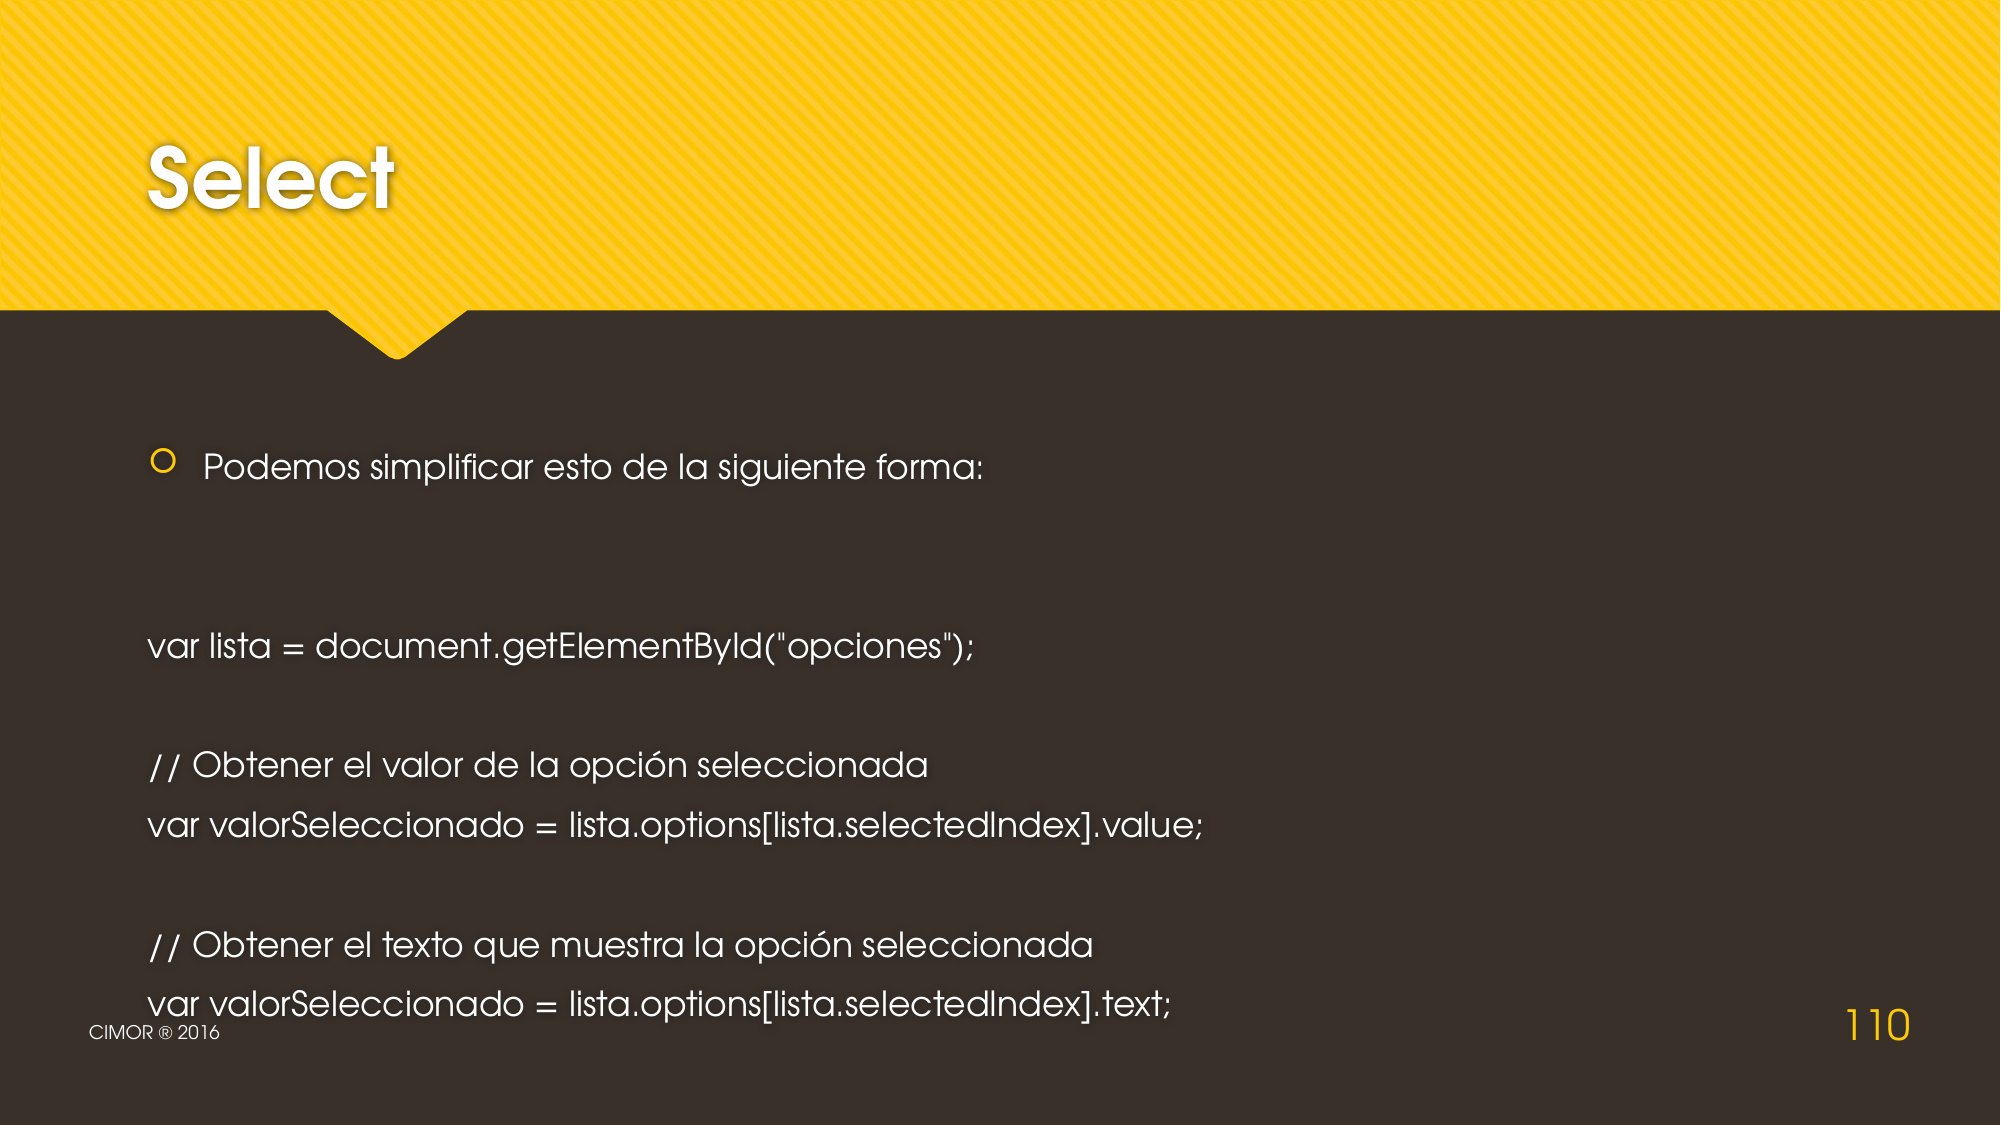

# Select
Podemos simplificar esto de la siguiente forma:

var lista = document.getElementById("opciones");

// Obtener el valor de la opción seleccionada
var valorSeleccionado = lista.options[lista.selectedIndex].value;

// Obtener el texto que muestra la opción seleccionada
var valorSeleccionado = lista.options[lista.selectedIndex].text;

110
CIMOR ® 2016